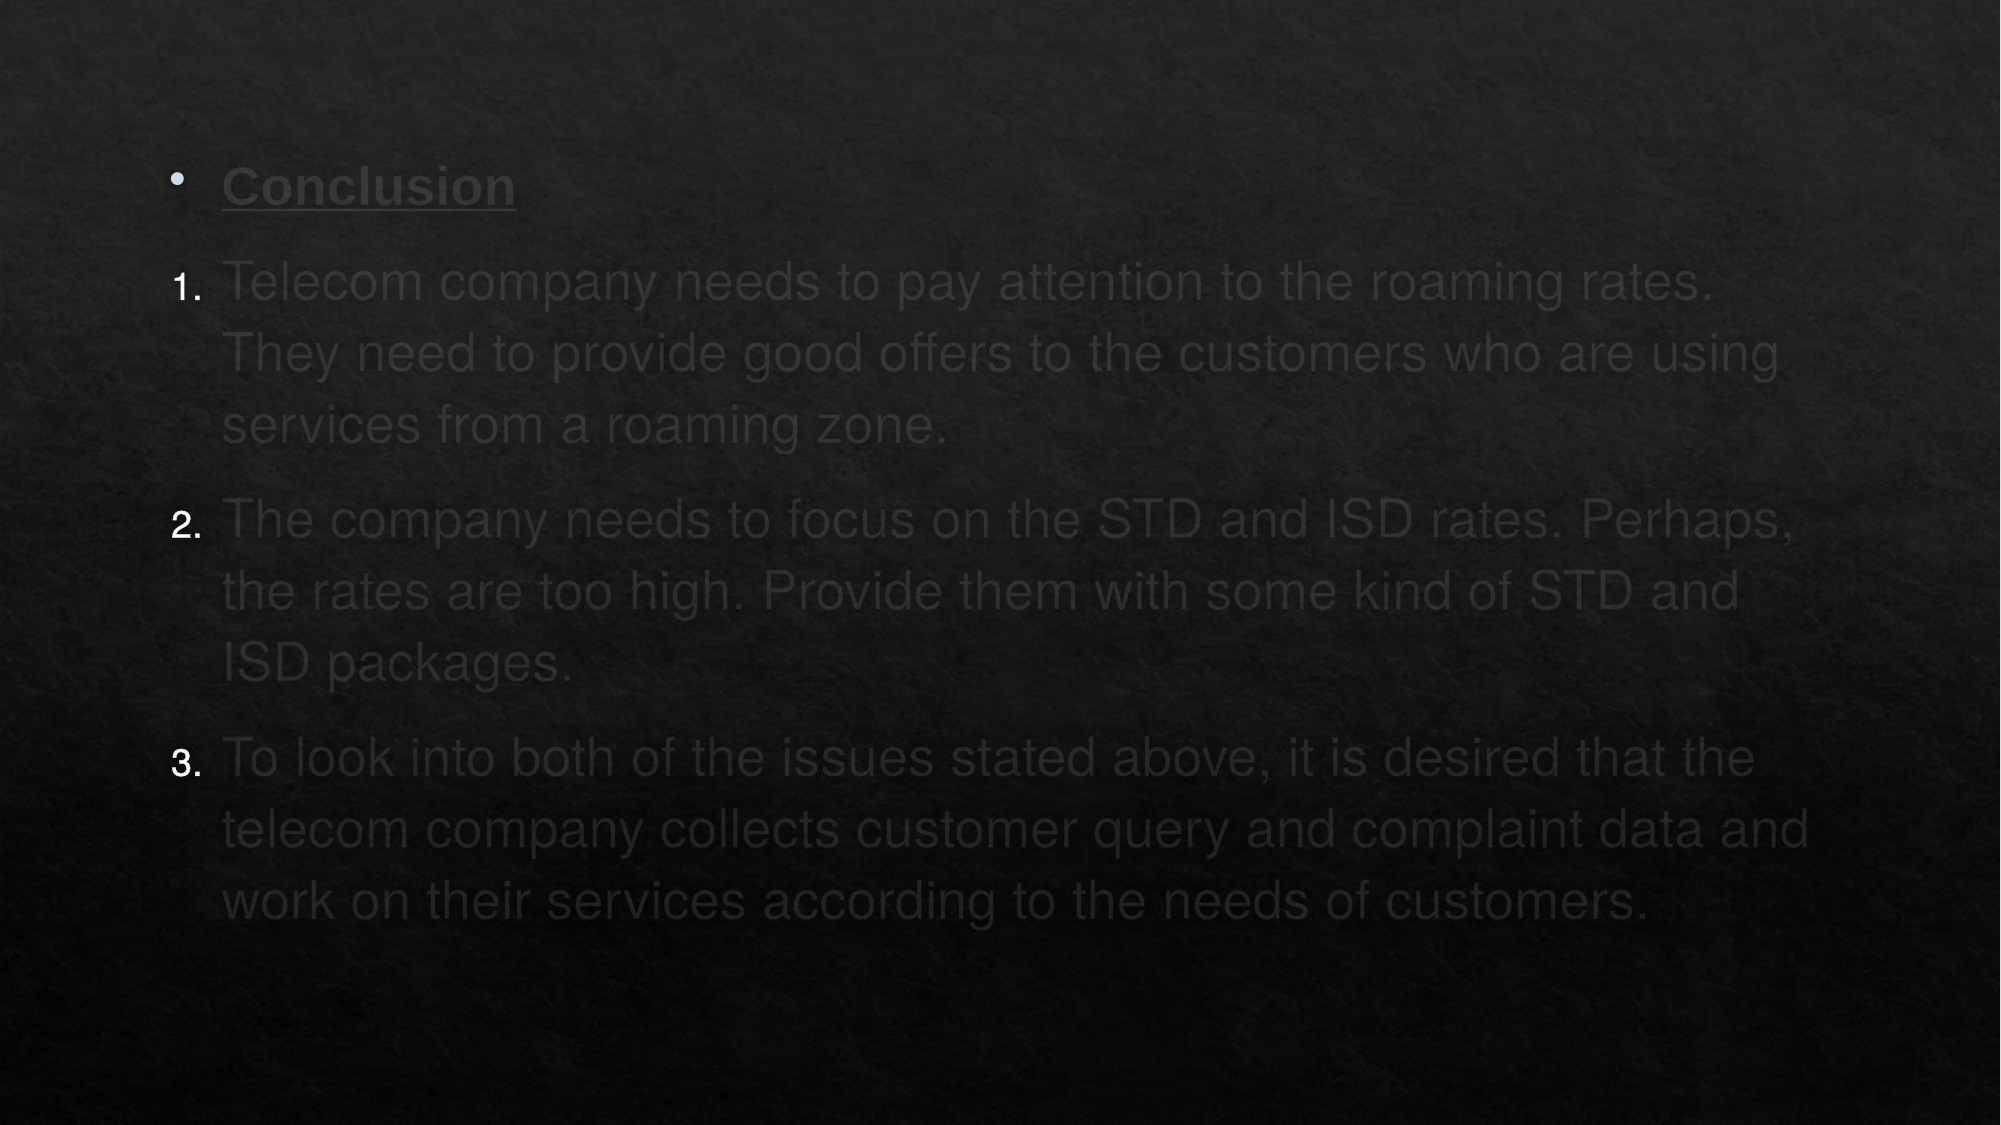

Conclusion
Telecom company needs to pay attention to the roaming rates. They need to provide good offers to the customers who are using services from a roaming zone.
The company needs to focus on the STD and ISD rates. Perhaps, the rates are too high. Provide them with some kind of STD and ISD packages.
To look into both of the issues stated above, it is desired that the telecom company collects customer query and complaint data and work on their services according to the needs of customers.